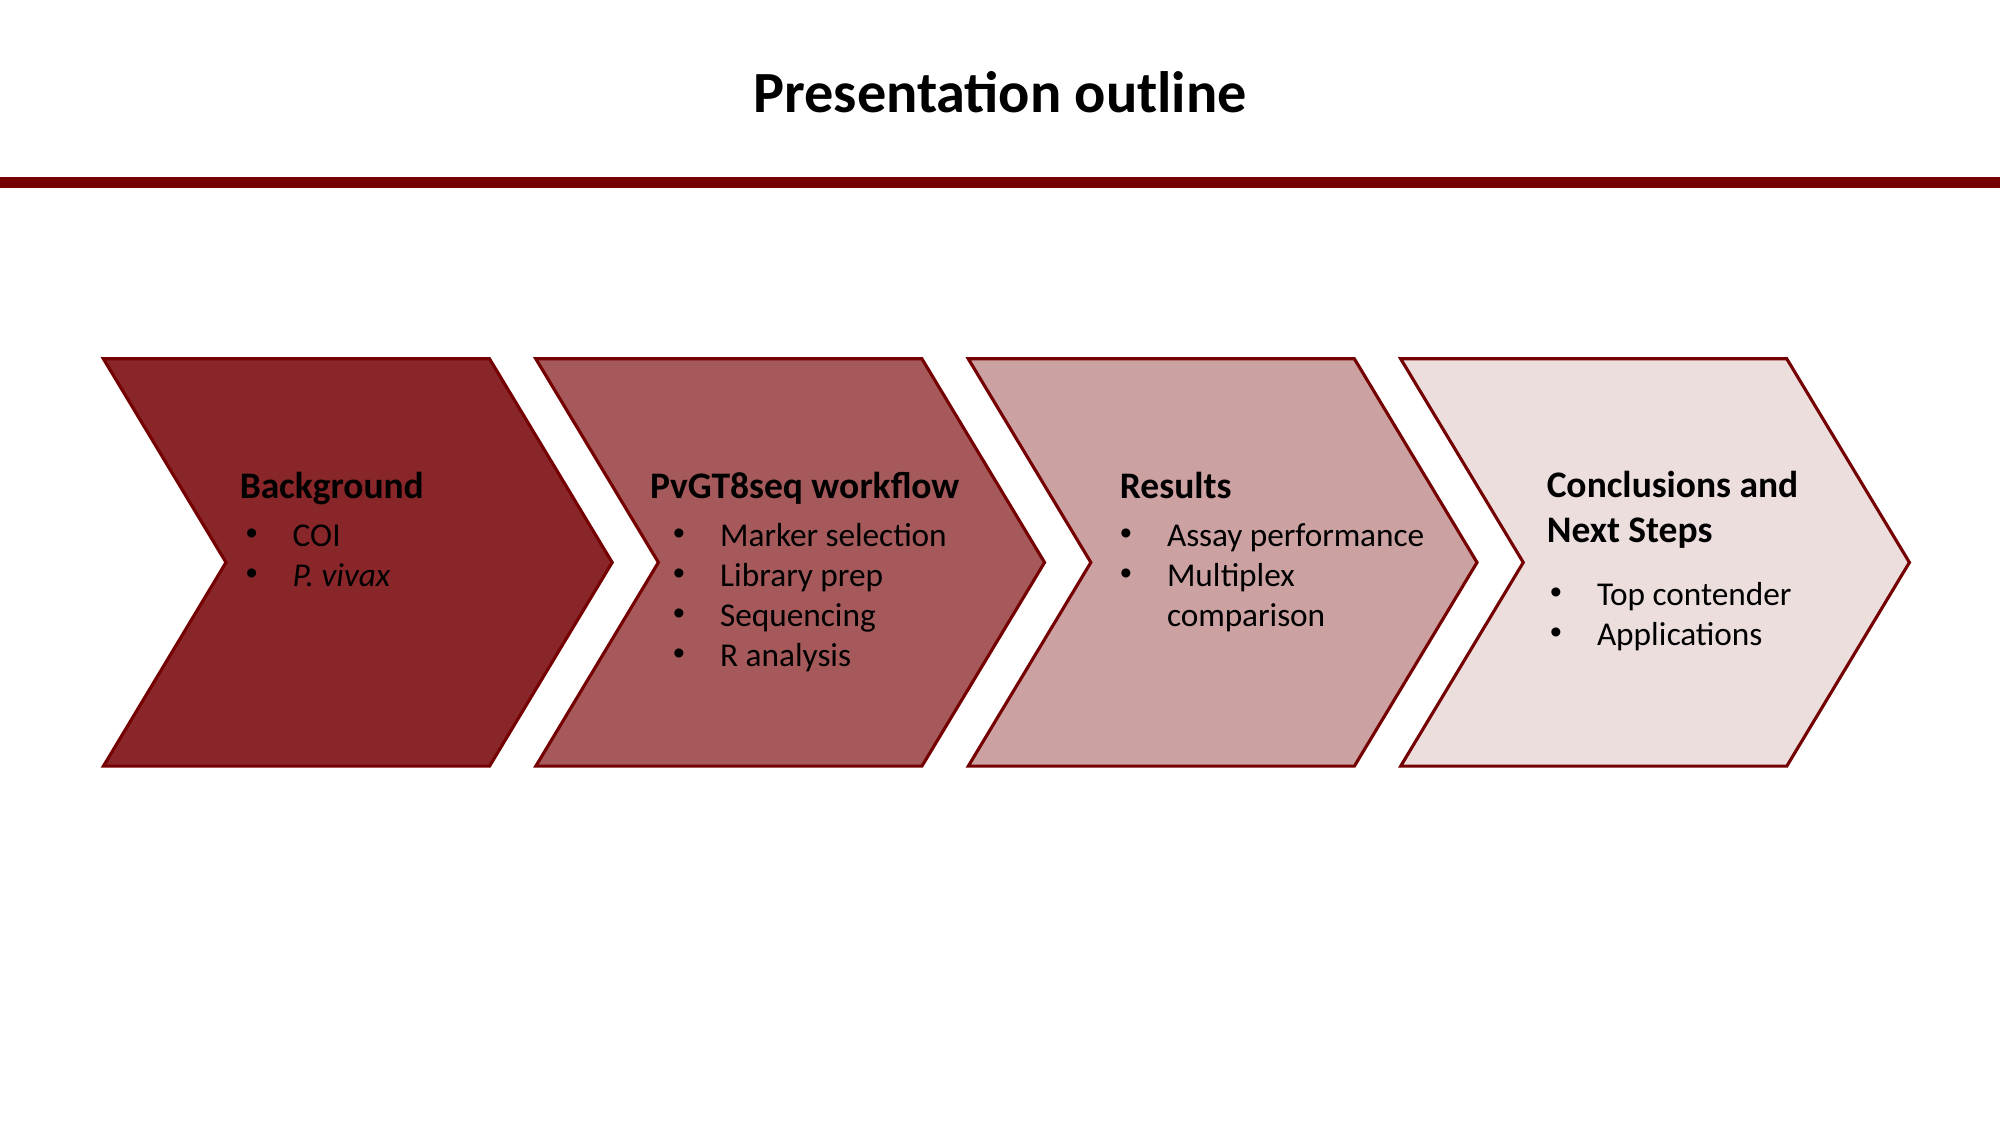

# Presentation outline

Conclusions and Next Steps
PvGT8seq workflow
Results
Background
Assay performance
Multiplex comparison
COI
P. vivax
Marker selection
Library prep
Sequencing
R analysis
Top contender
Applications